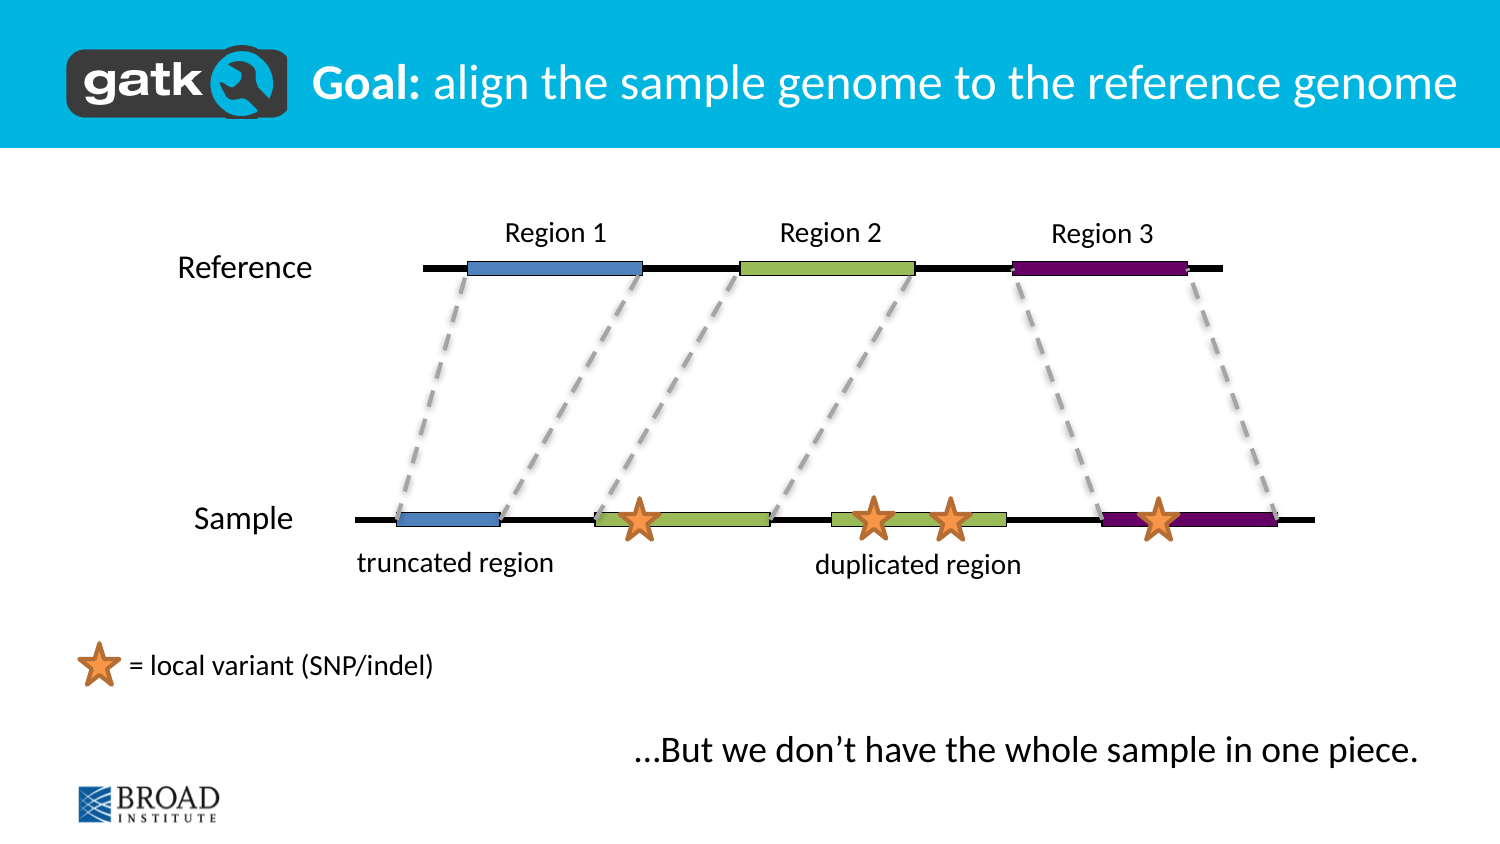

# Goal: align the sample genome to the reference genome
Region 1
Region 2
Region 3

Reference
Sample

truncated region
duplicated region
= local variant (SNP/indel)

…But we don’t have the whole sample in one piece.